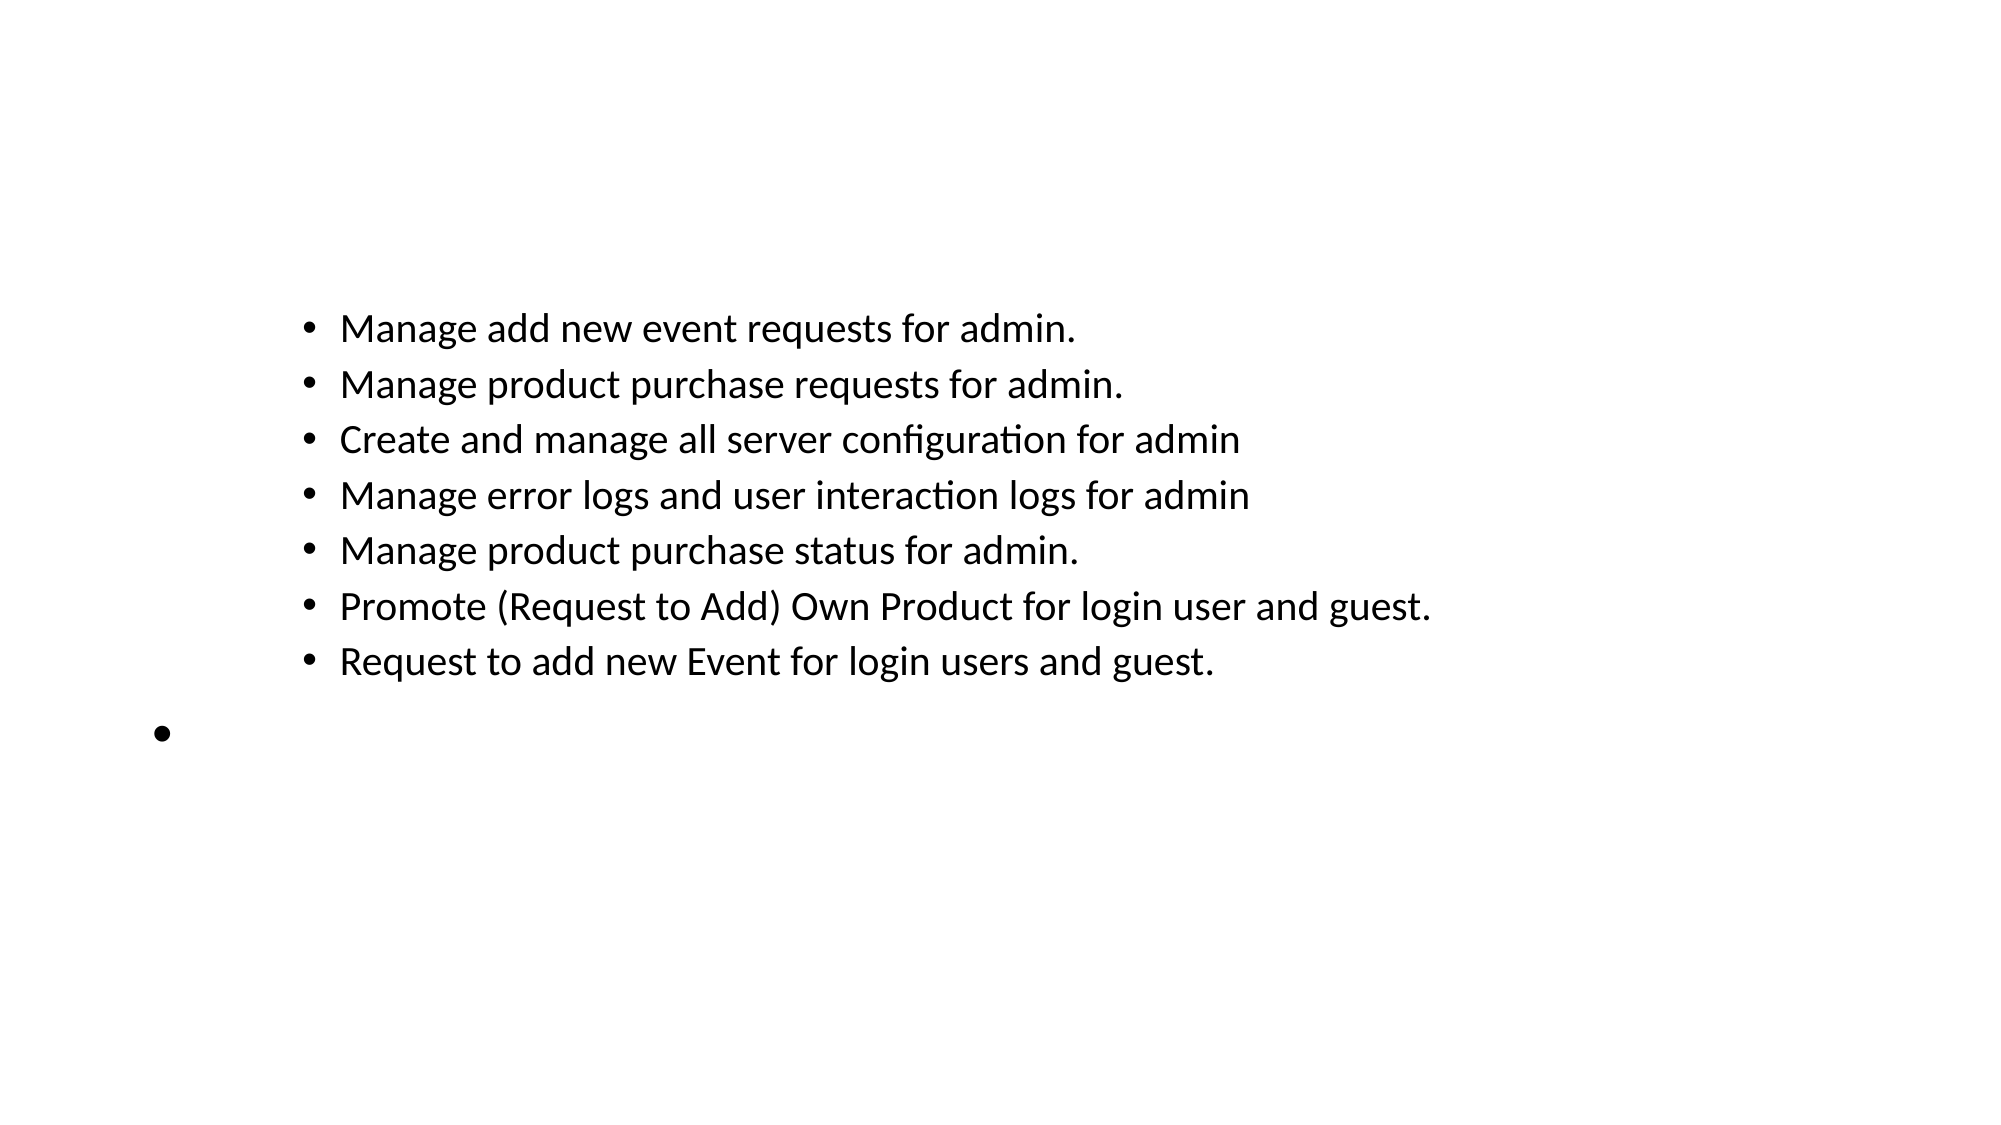

Manage add new event requests for admin.
Manage product purchase requests for admin.
Create and manage all server configuration for admin
Manage error logs and user interaction logs for admin
Manage product purchase status for admin.
Promote (Request to Add) Own Product for login user and guest.
Request to add new Event for login users and guest.